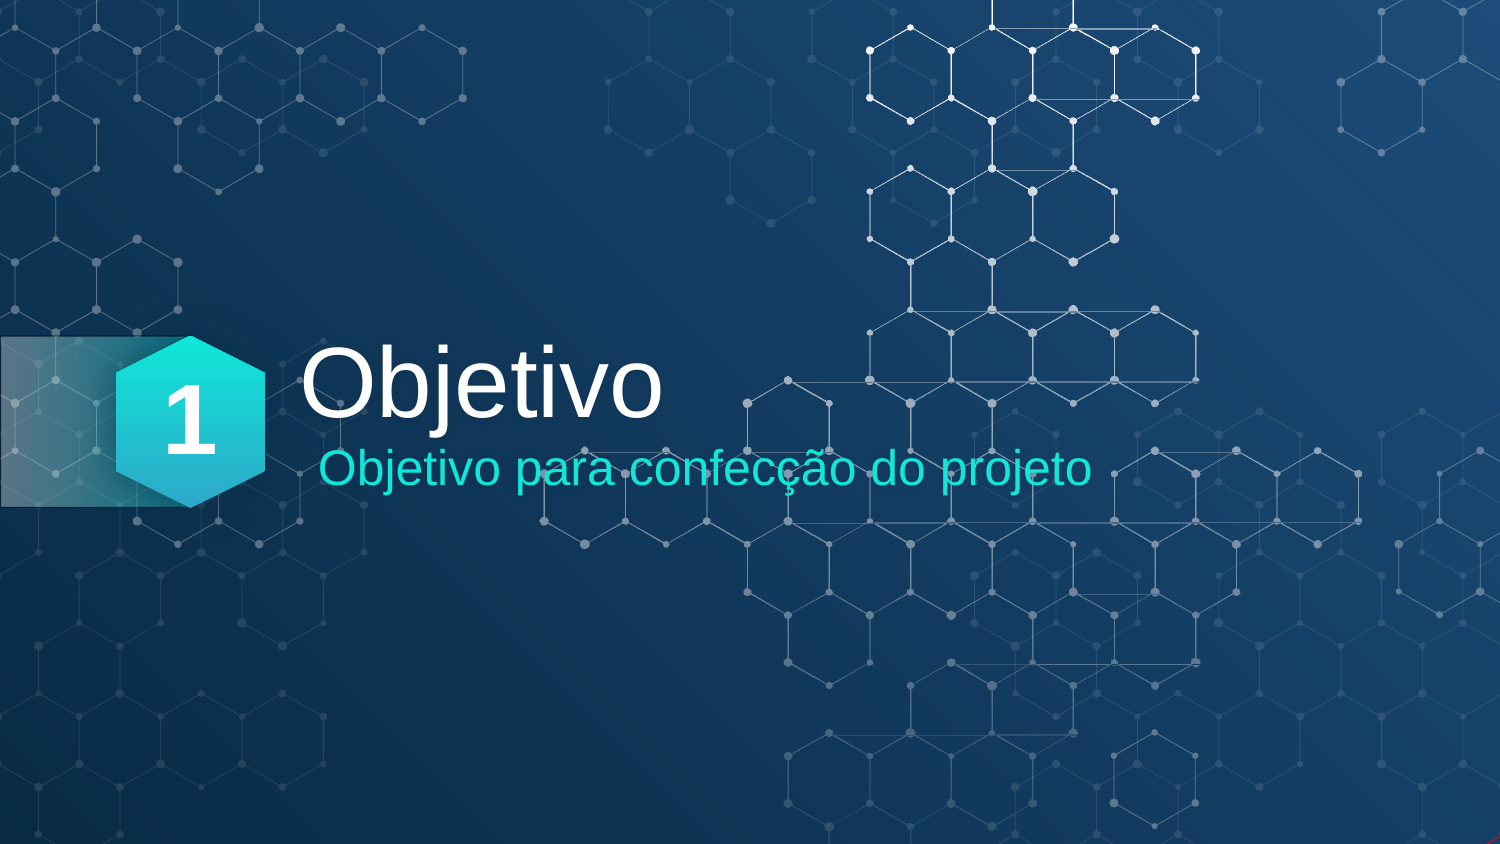

1
# Objetivo
Objetivo para confecção do projeto